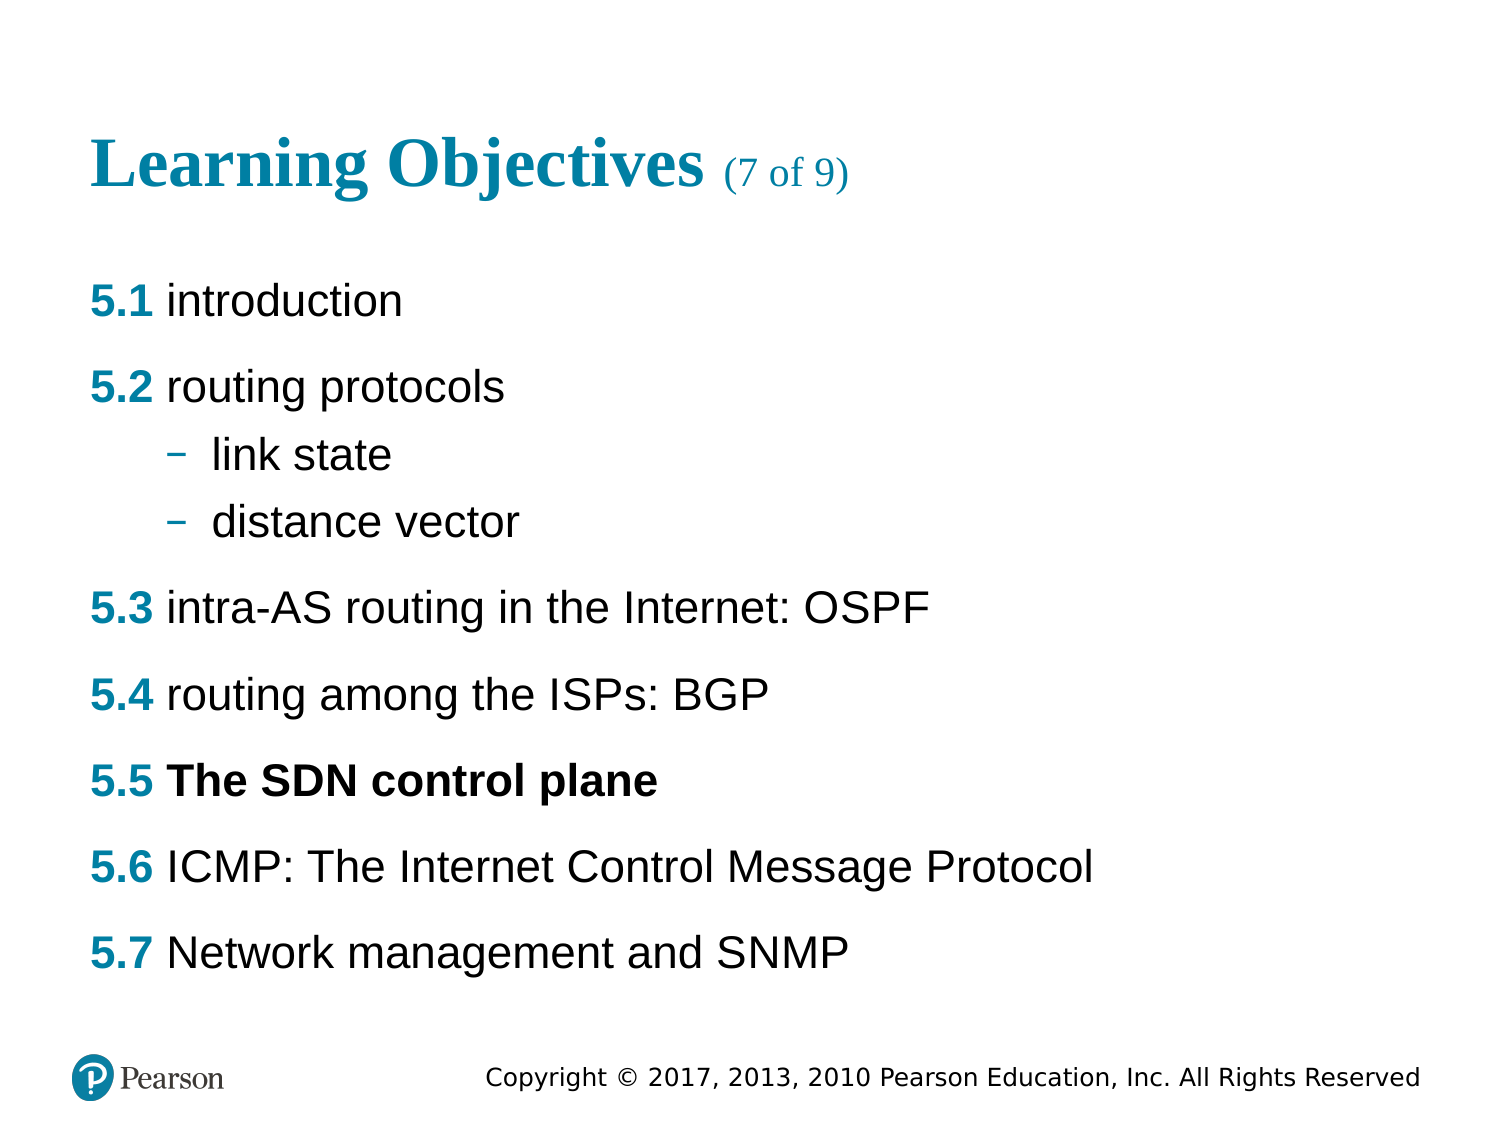

# Learning Objectives (7 of 9)
5.1 introduction
5.2 routing protocols
link state
distance vector
5.3 intra-A S routing in the Internet: O S P F
5.4 routing among the I S P s: B G P
5.5 The S D N control plane
5.6 I C M P: The Internet Control Message Protocol
5.7 Network management and S N M P